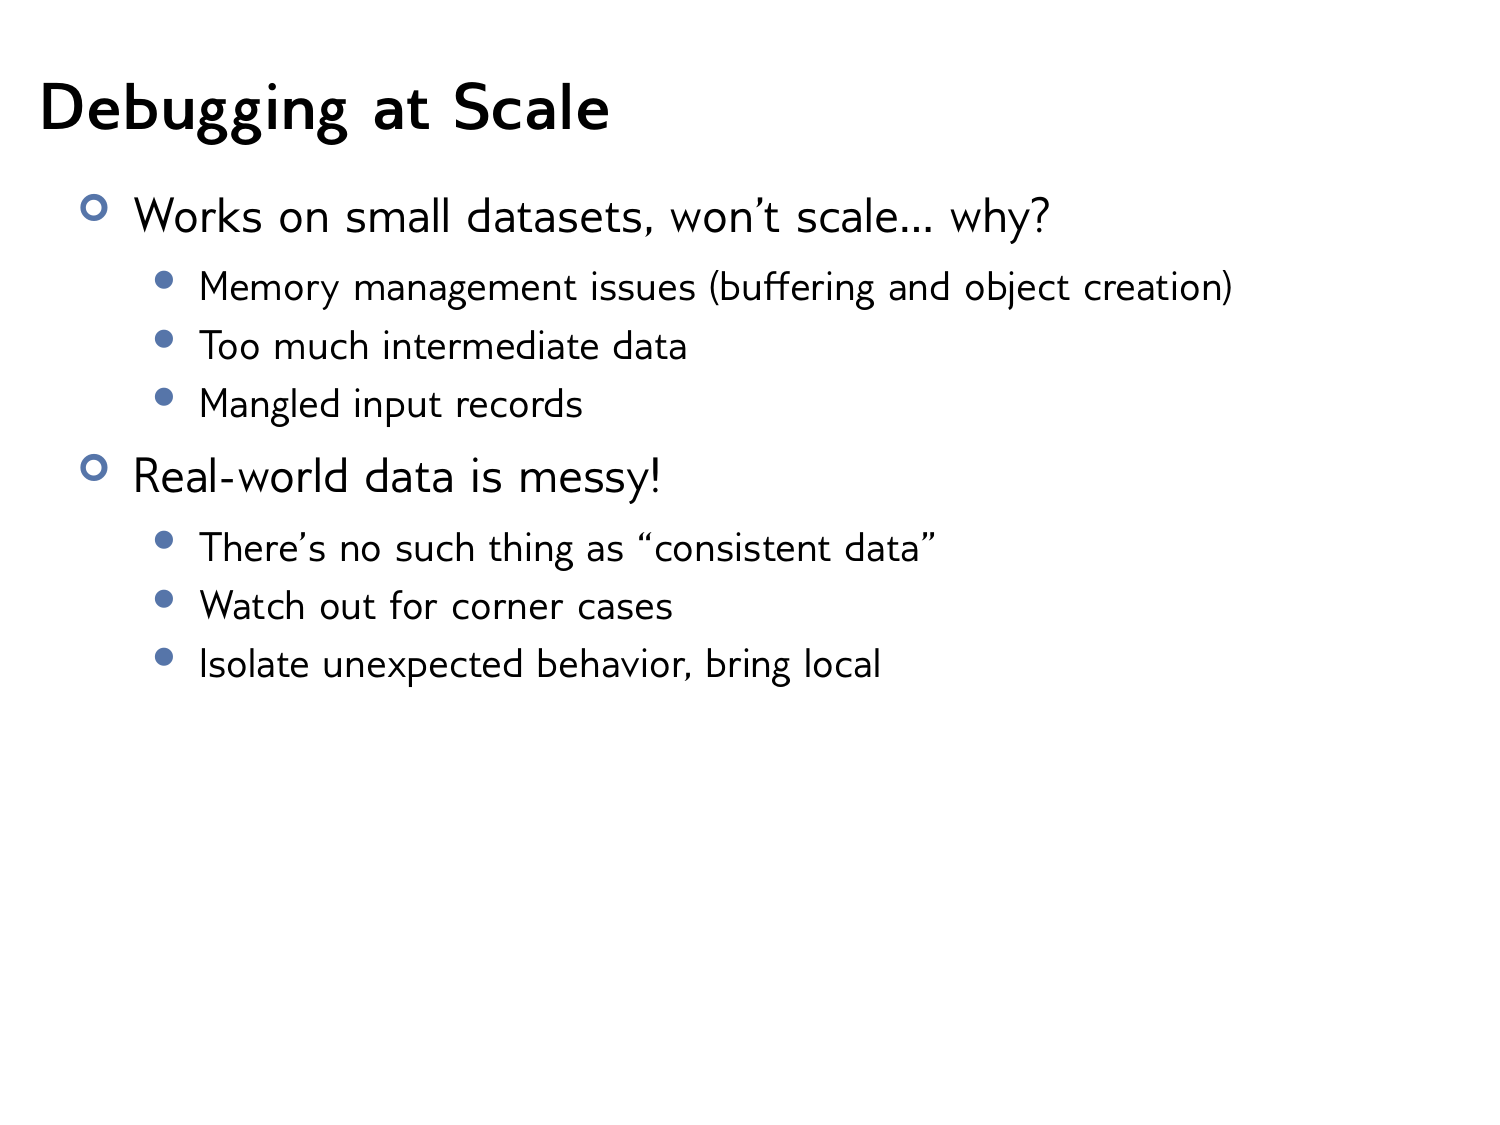

# Debugging at Scale
Works on small datasets, won’t scale… why?
Memory management issues (buffering and object creation)
Too much intermediate data
Mangled input records
Real-world data is messy!
There’s no such thing as “consistent data”
Watch out for corner cases
Isolate unexpected behavior, bring local